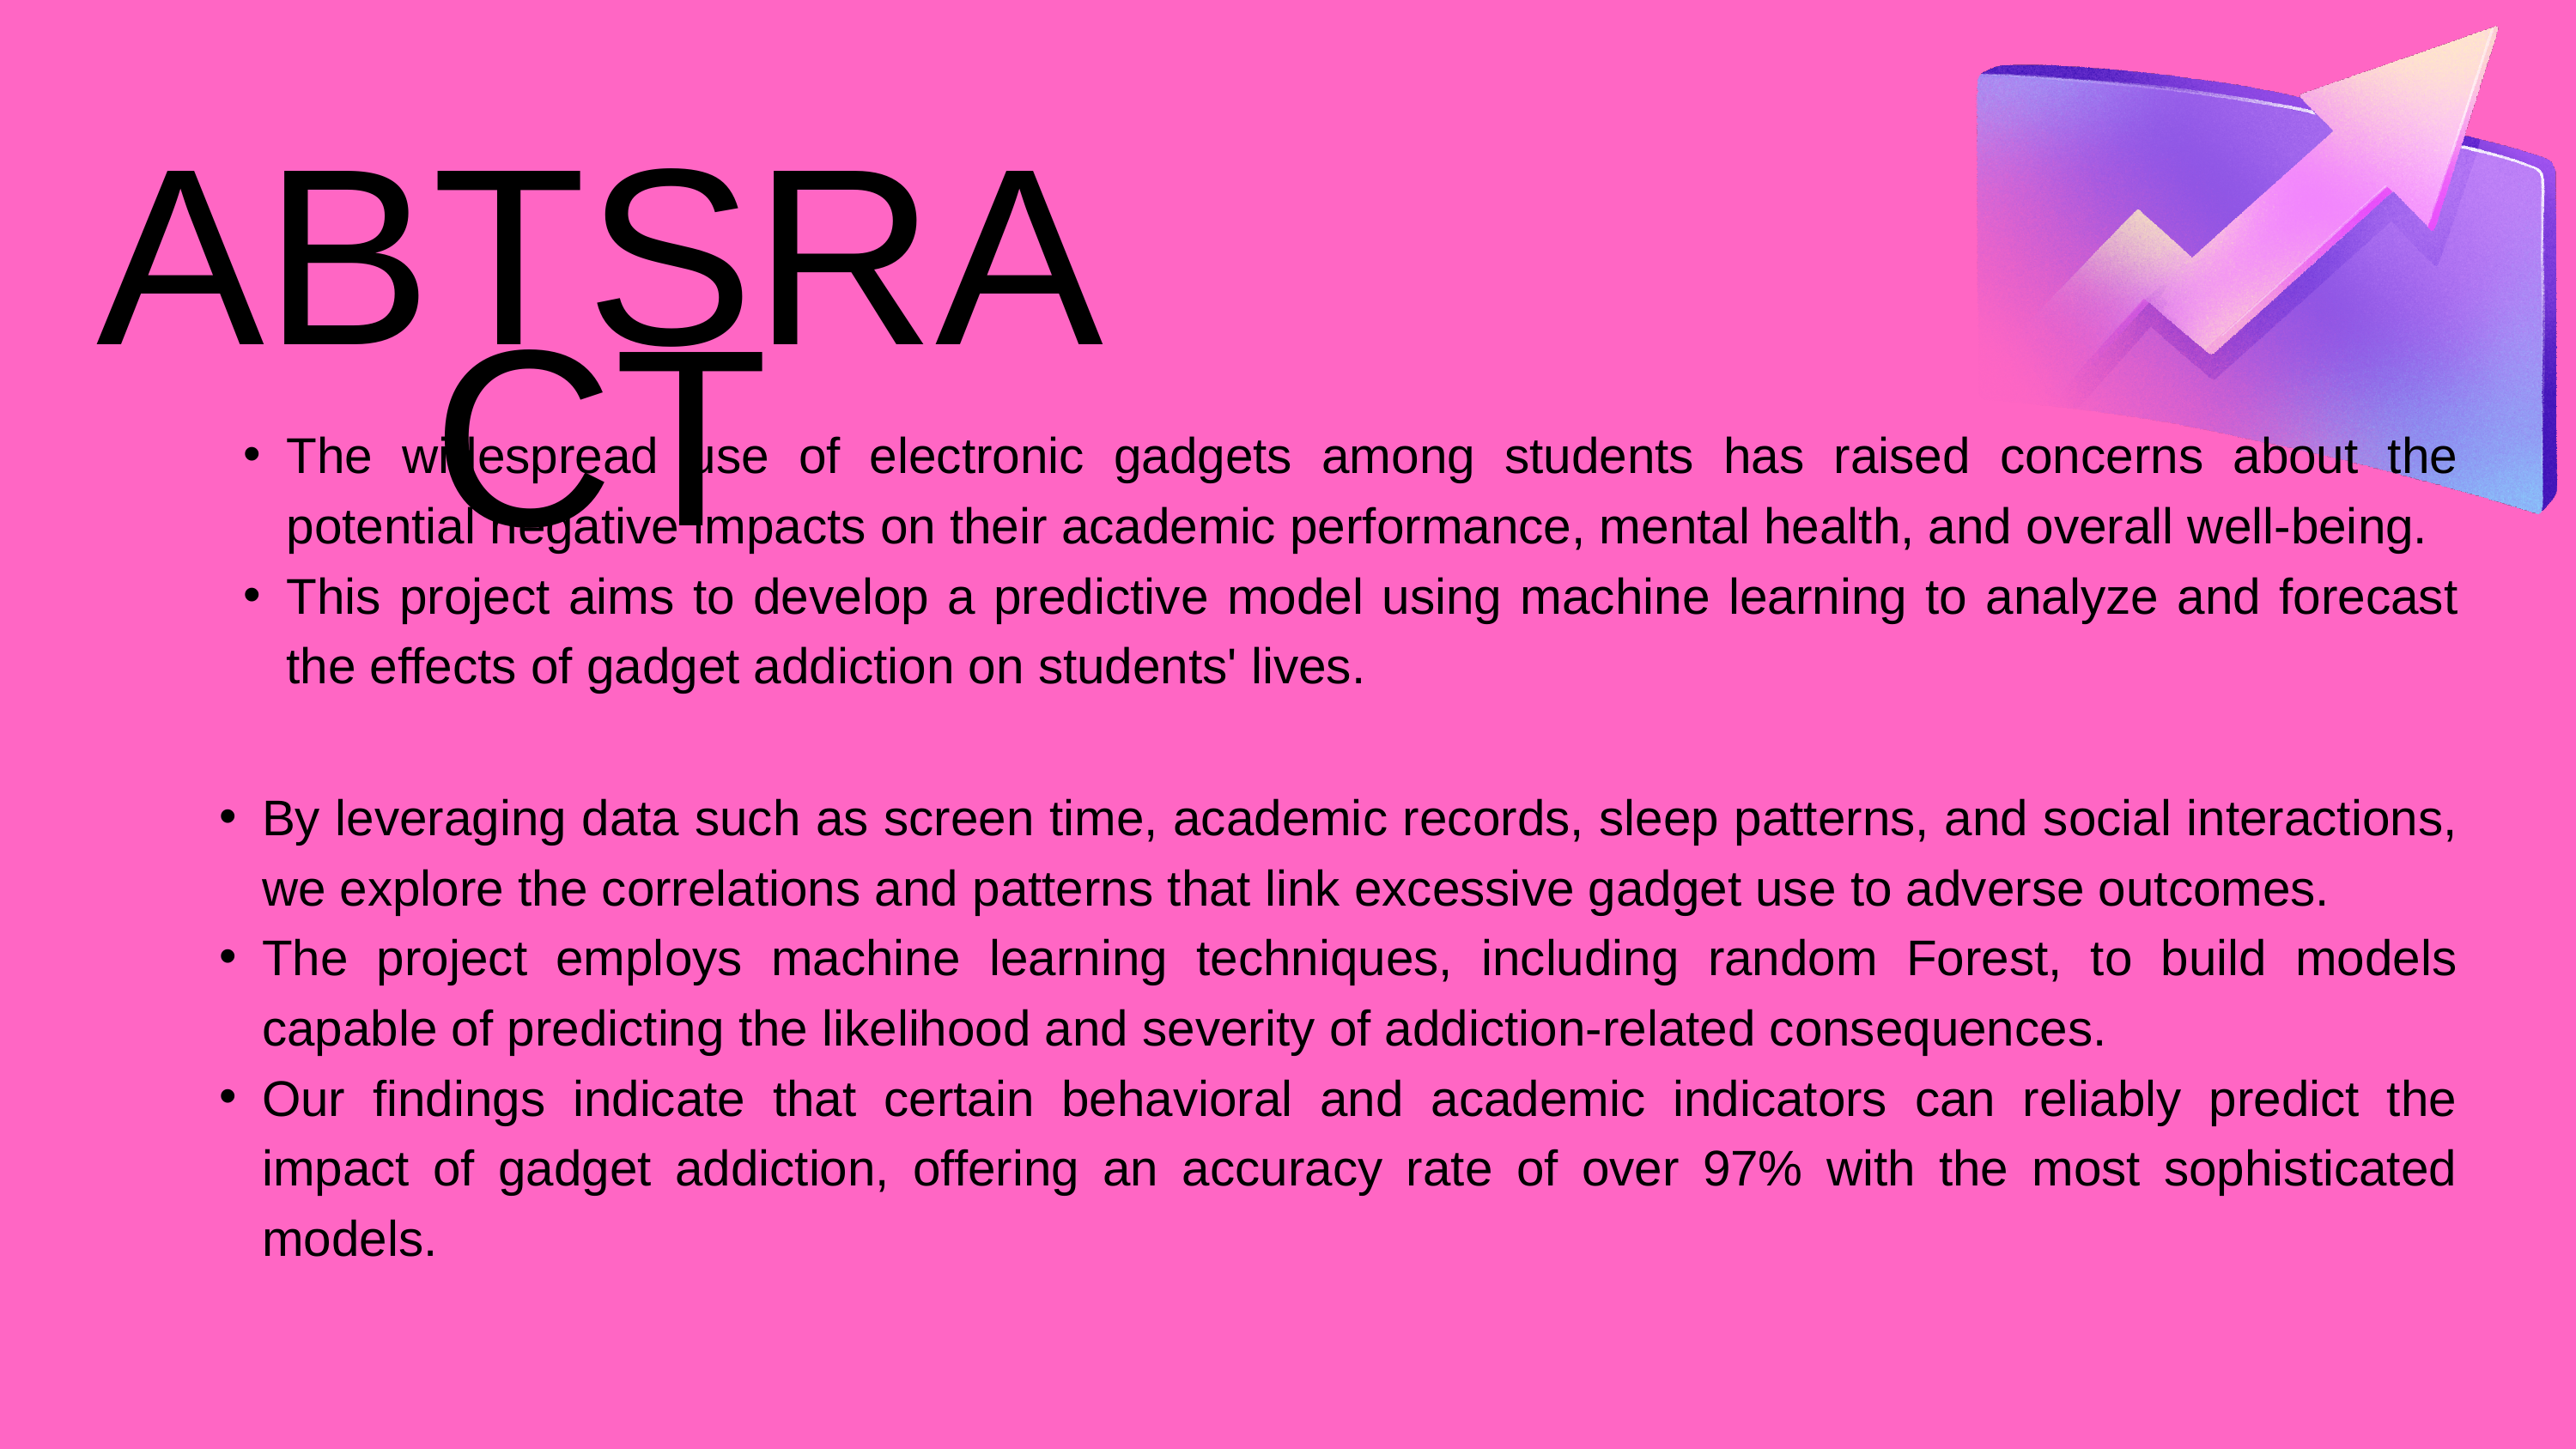

ABTSRACT
The widespread use of electronic gadgets among students has raised concerns about the potential negative impacts on their academic performance, mental health, and overall well-being.
This project aims to develop a predictive model using machine learning to analyze and forecast the effects of gadget addiction on students' lives.
By leveraging data such as screen time, academic records, sleep patterns, and social interactions, we explore the correlations and patterns that link excessive gadget use to adverse outcomes.
The project employs machine learning techniques, including random Forest, to build models capable of predicting the likelihood and severity of addiction-related consequences.
Our findings indicate that certain behavioral and academic indicators can reliably predict the impact of gadget addiction, offering an accuracy rate of over 97% with the most sophisticated models.